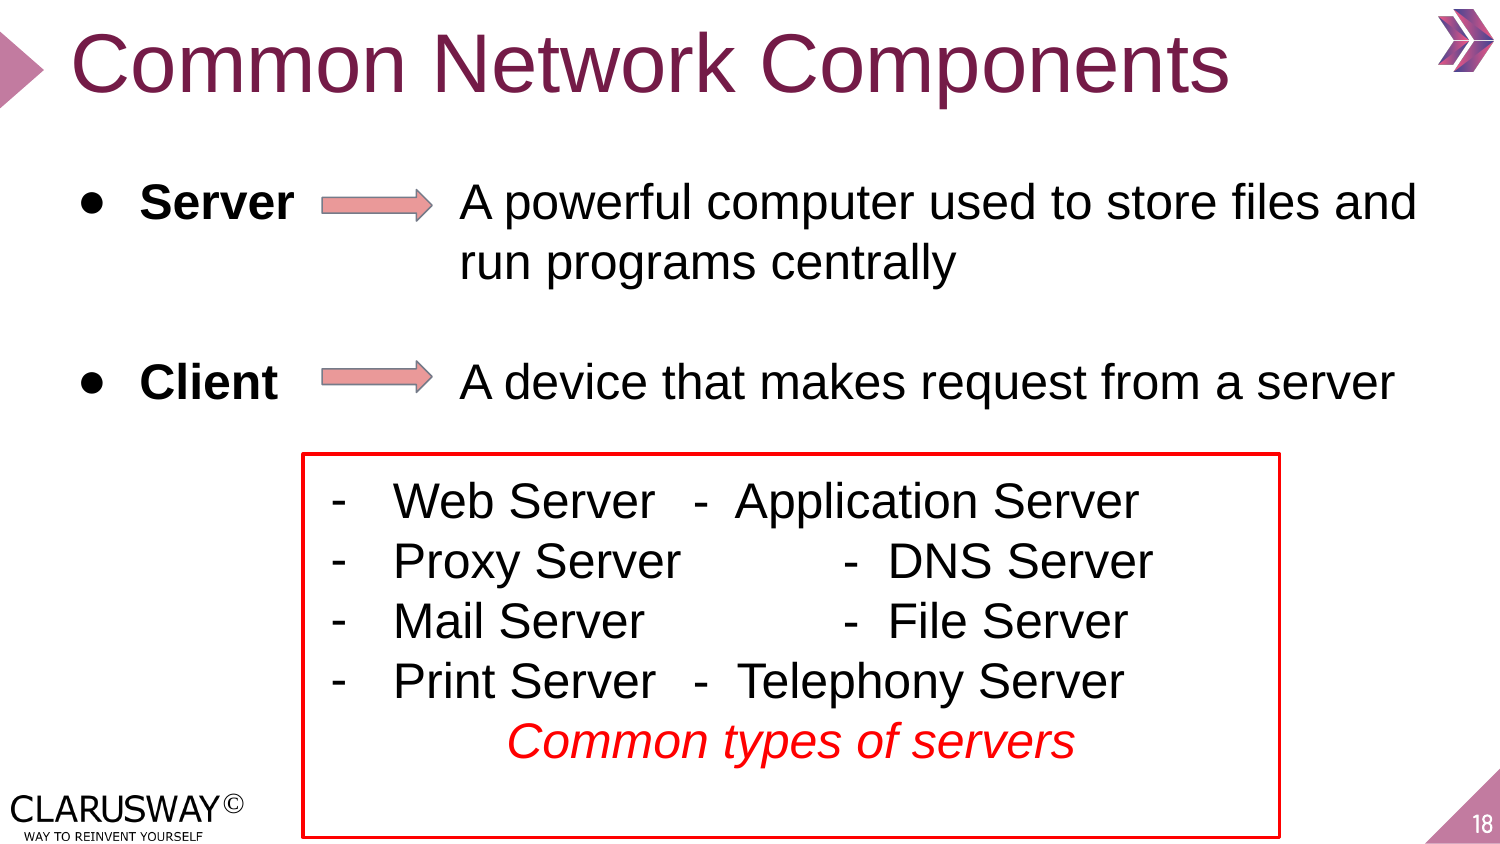

Common Network Components
Server

Client
A powerful computer used to store files and run programs centrally

A device that makes request from a server

Web Server	-  Application Server
Proxy Server		-  DNS Server
Mail Server		-  File Server
Print Server	-  Telephony Server
Common types of servers
18